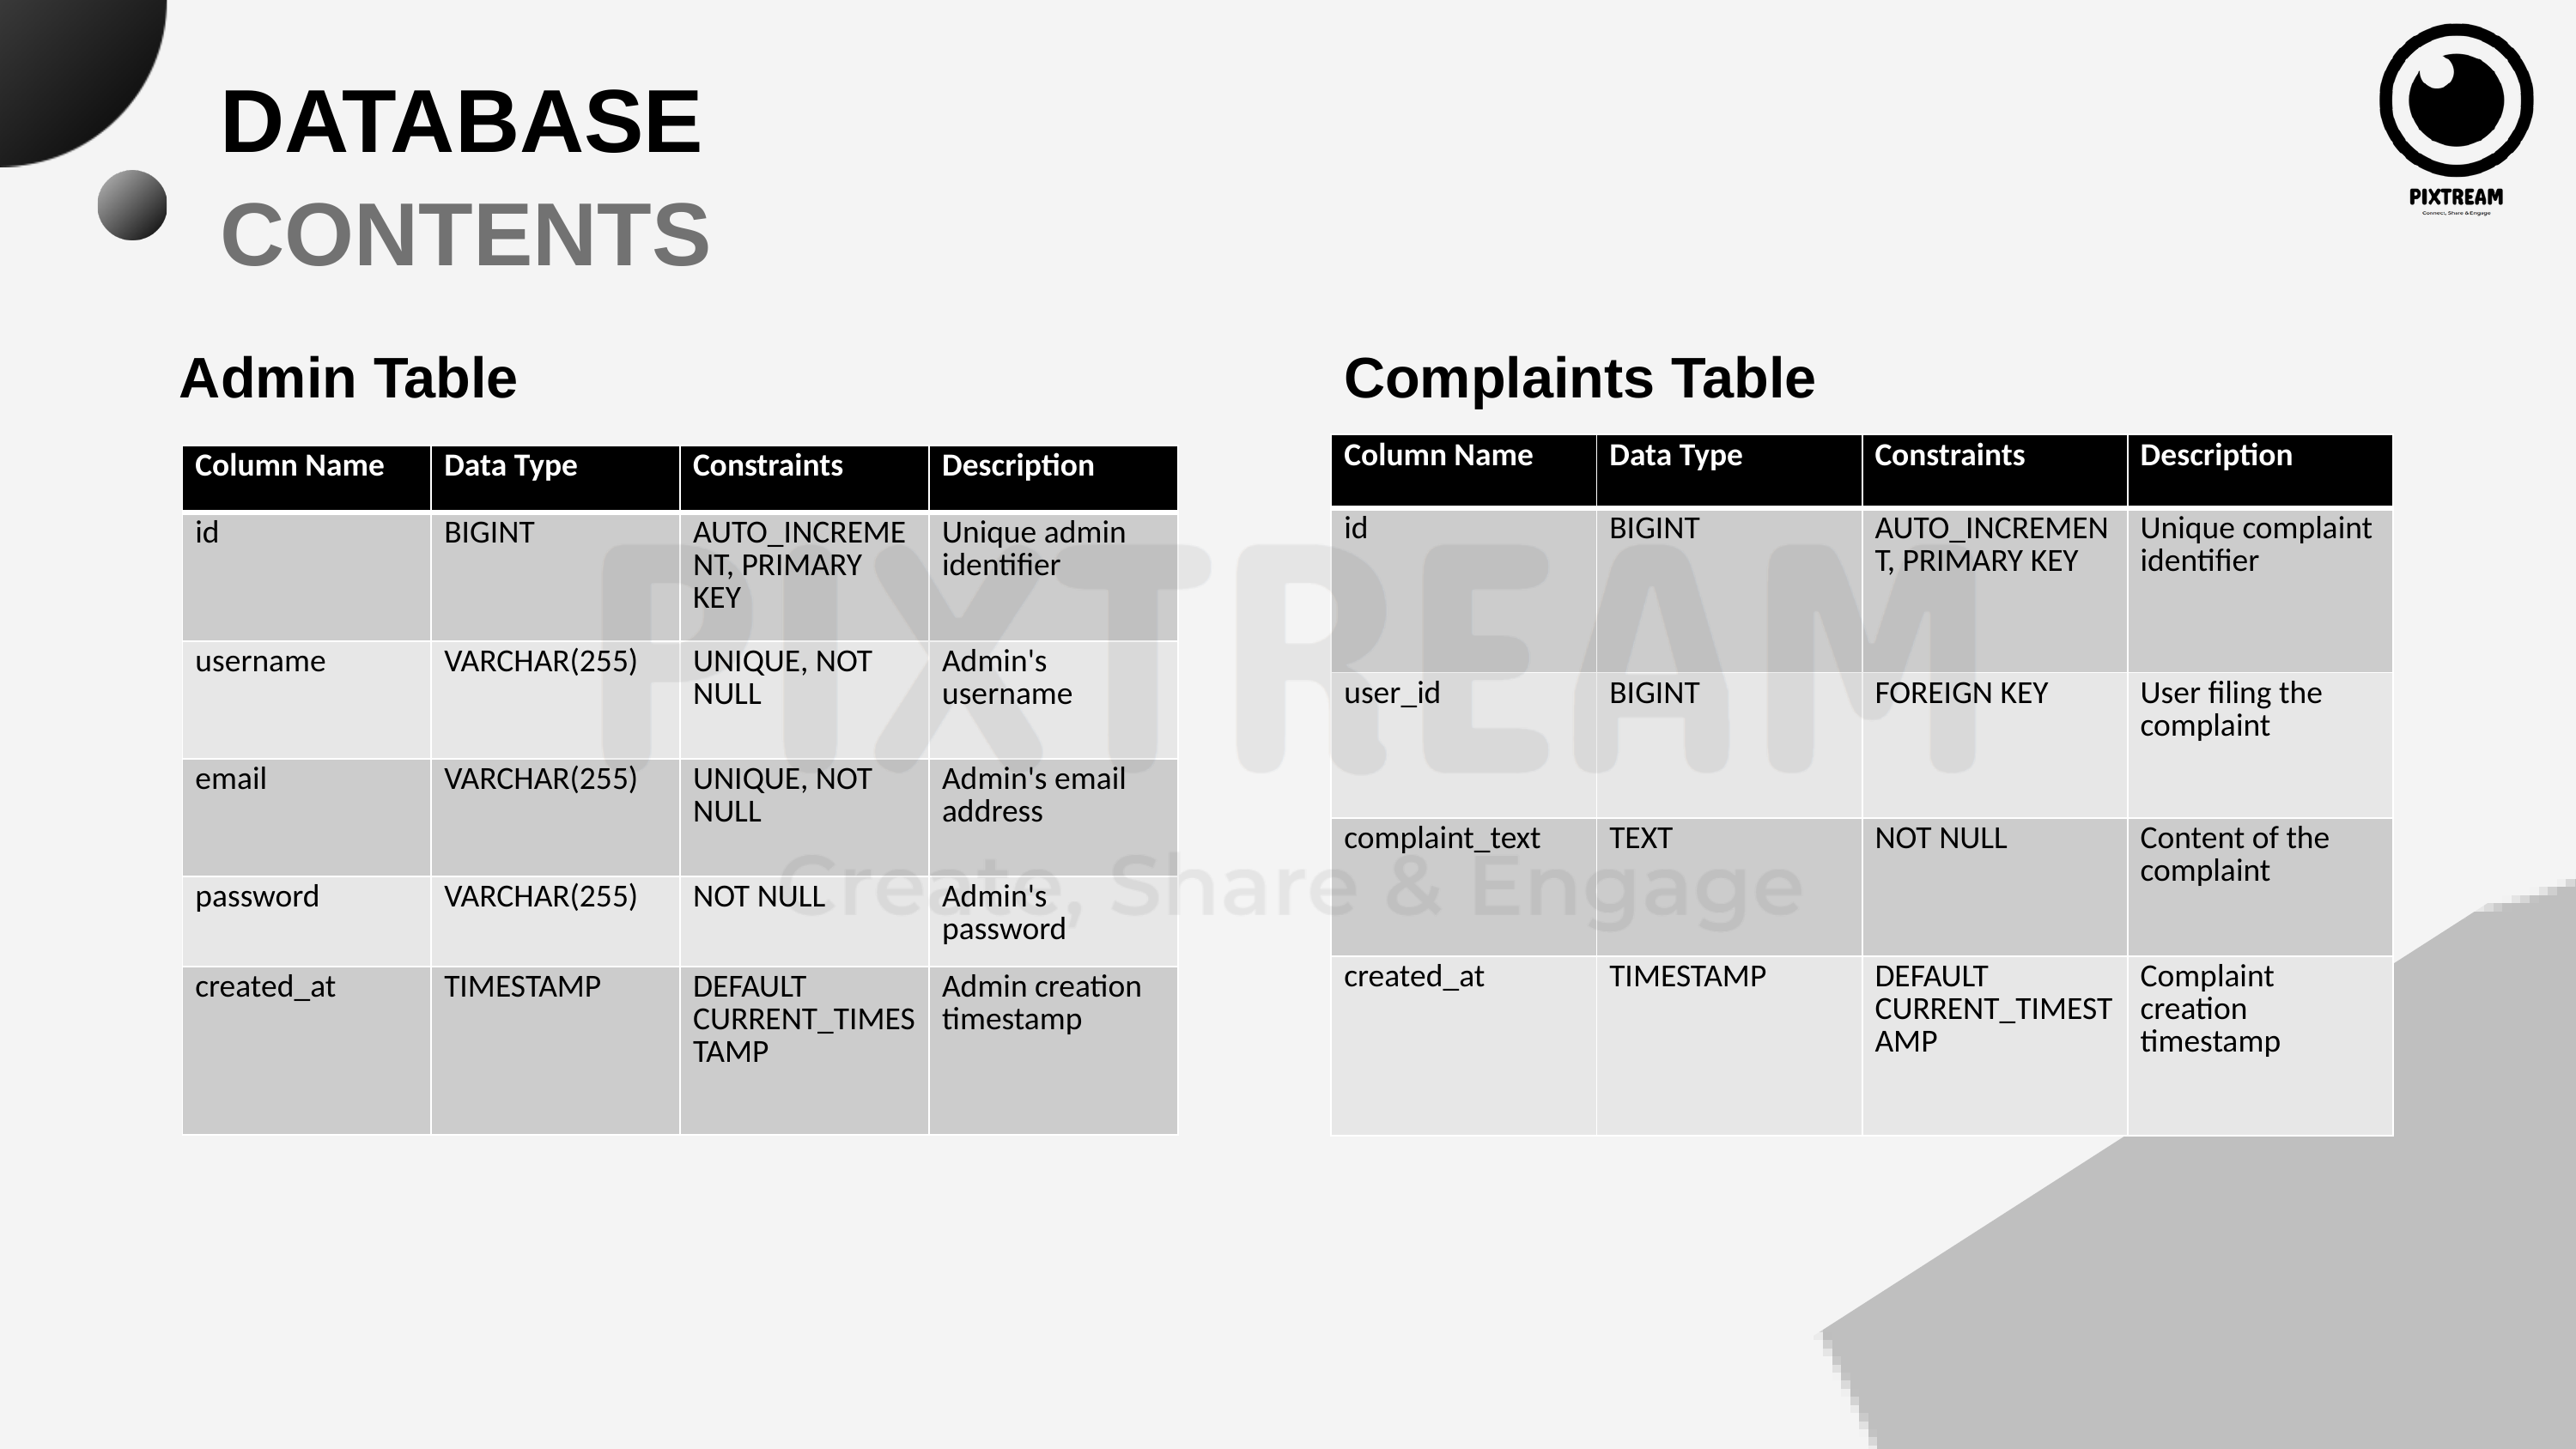

DATABASE
CONTENTS

Admin Table
Complaints Table
| Column Name | Data Type | Constraints | Description |
| --- | --- | --- | --- |
| id | BIGINT | AUTO\_INCREMENT, PRIMARY KEY | Unique complaint identifier |
| user\_id | BIGINT | FOREIGN KEY | User filing the complaint |
| complaint\_text | TEXT | NOT NULL | Content of the complaint |
| created\_at | TIMESTAMP | DEFAULT CURRENT\_TIMESTAMP | Complaint creation timestamp |
| Column Name | Data Type | Constraints | Description |
| --- | --- | --- | --- |
| id | BIGINT | AUTO\_INCREMENT, PRIMARY KEY | Unique admin identifier |
| username | VARCHAR(255) | UNIQUE, NOT NULL | Admin's username |
| email | VARCHAR(255) | UNIQUE, NOT NULL | Admin's email address |
| password | VARCHAR(255) | NOT NULL | Admin's password |
| created\_at | TIMESTAMP | DEFAULT CURRENT\_TIMESTAMP | Admin creation timestamp |